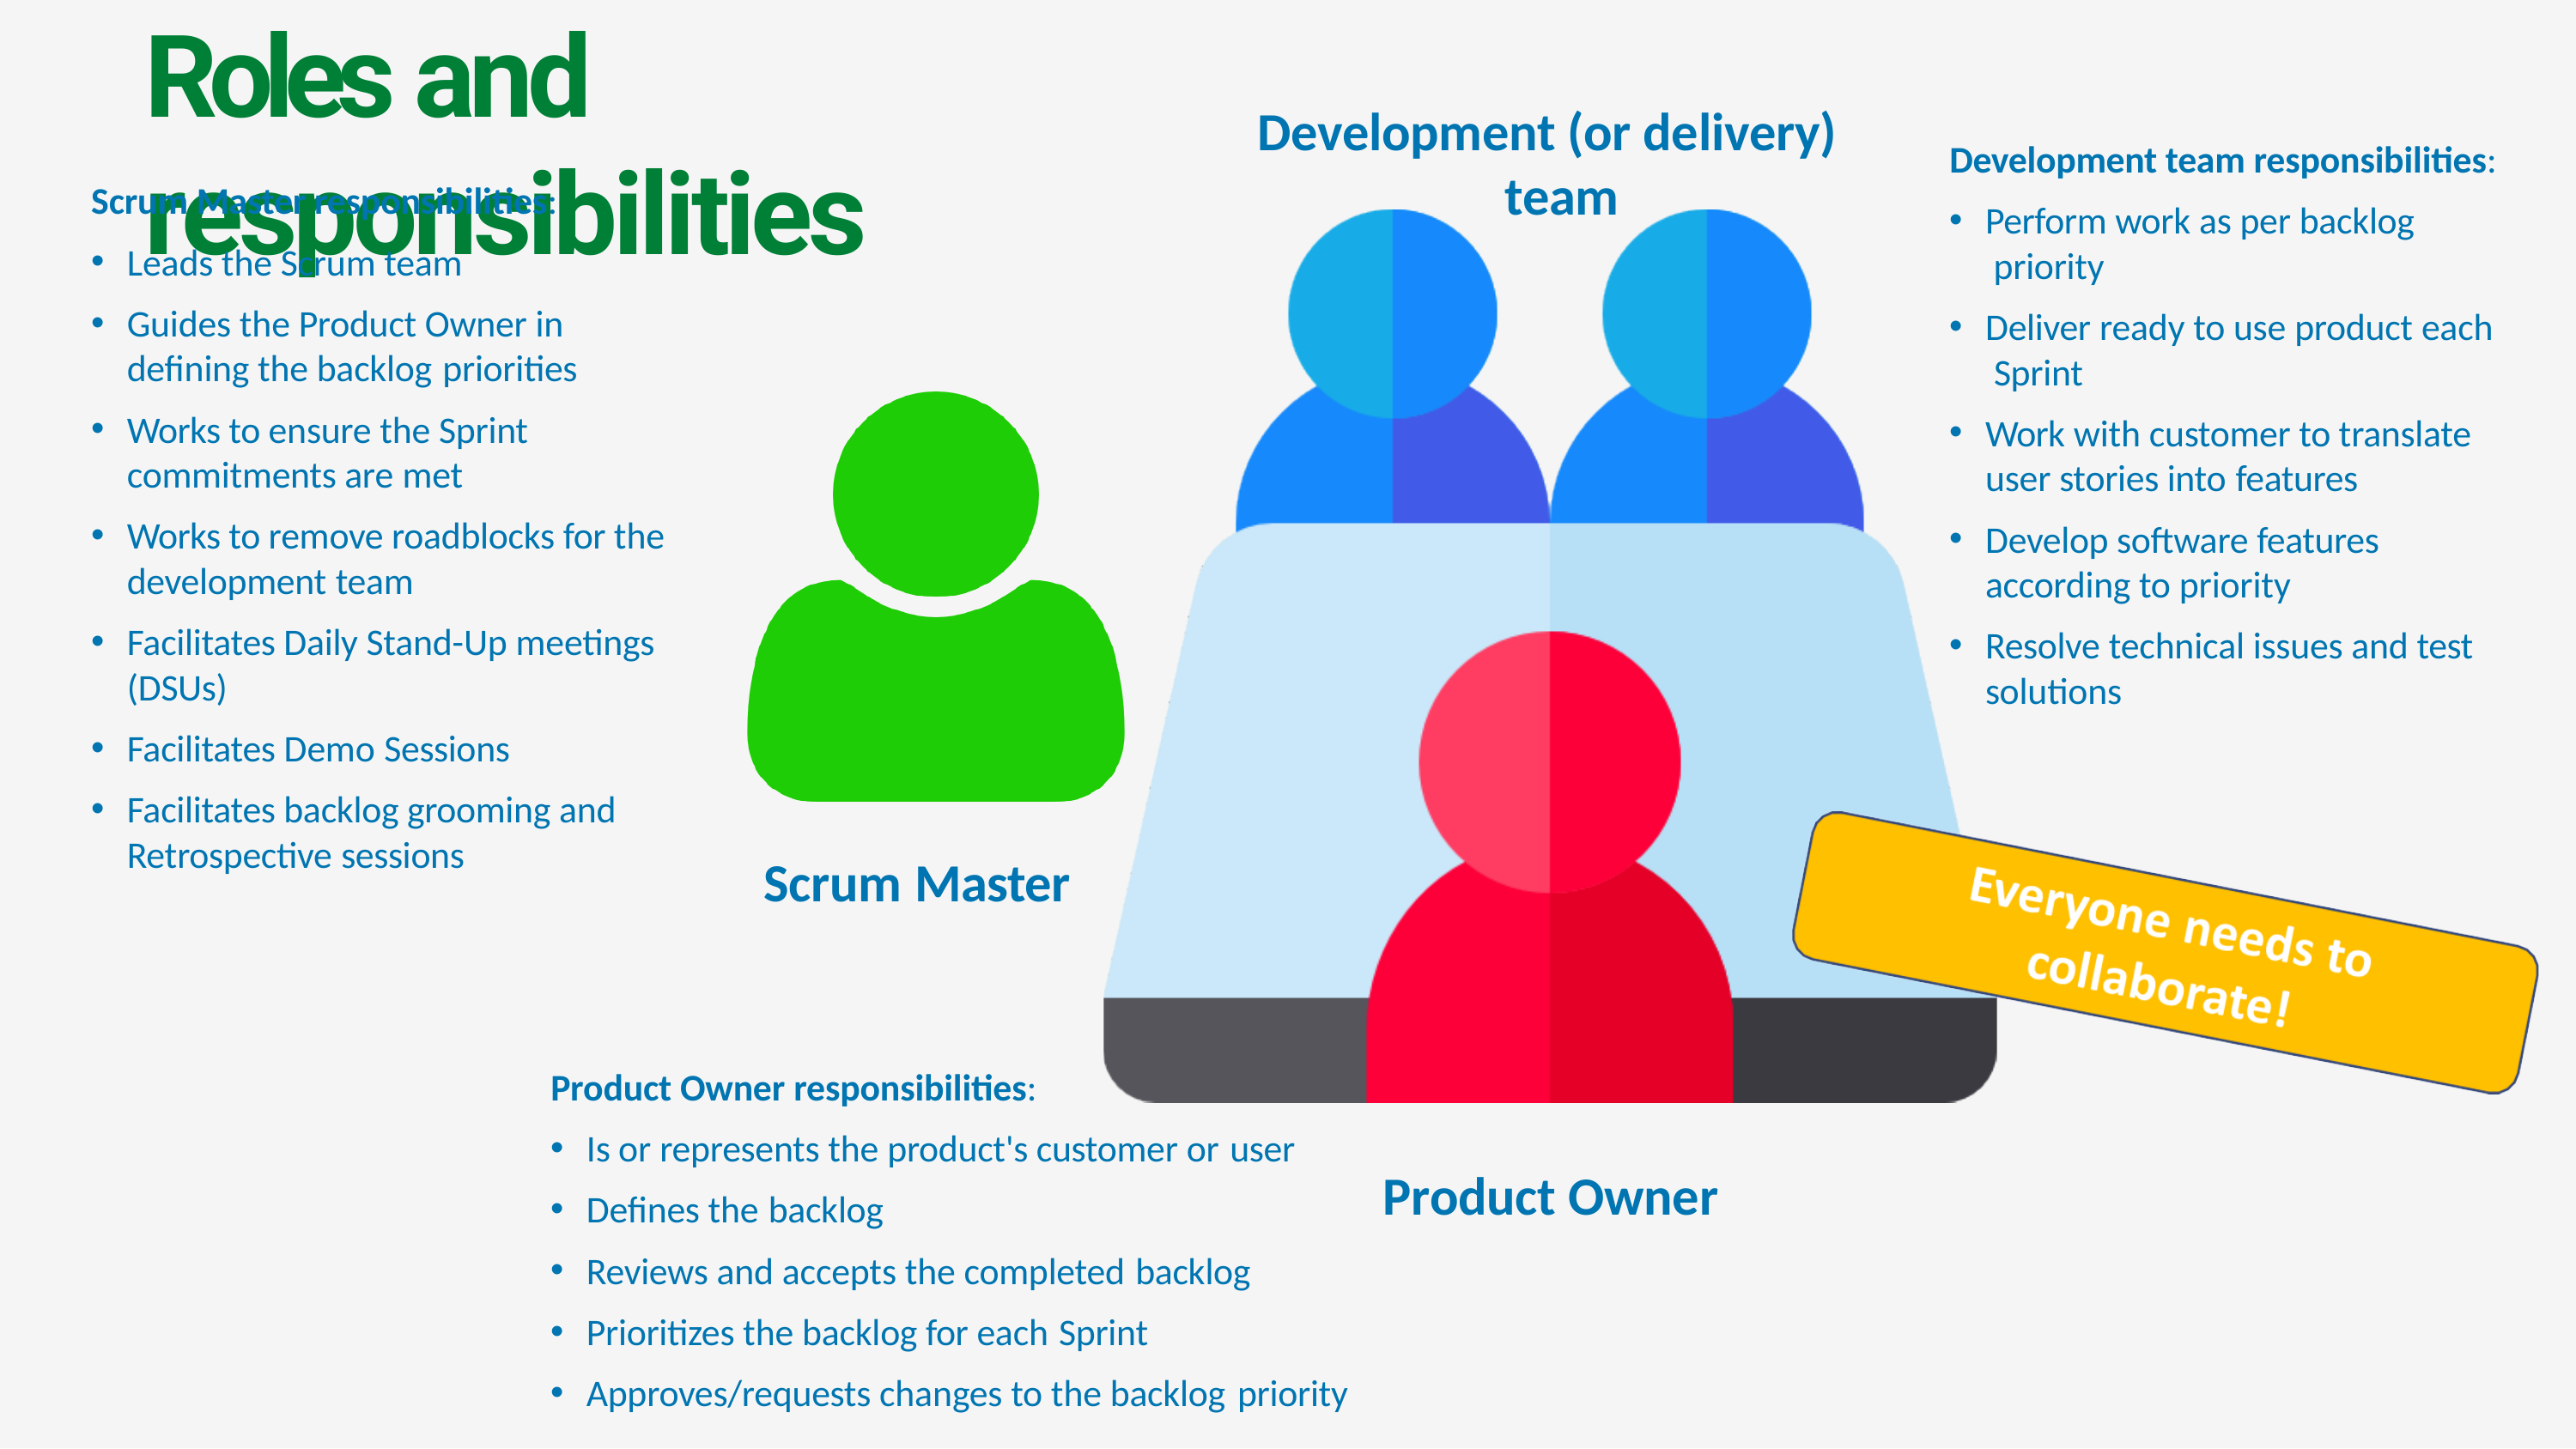

# Roles and responsibilities
Development (or delivery)  team
Development team responsibilities:
Scrum Master responsibilities:
Perform work as per backlog  priority
Deliver ready to use product each  Sprint
Work with customer to translate  user stories into features
Develop software features  according to priority
Resolve technical issues and test  solutions

Leads the Scrum team
Guides the Product Owner in  defining the backlog priorities
Works to ensure the Sprint  commitments are met
Works to remove roadblocks for the  development team
Facilitates Daily Stand-Up meetings  (DSUs)
Facilitates Demo Sessions
Facilitates backlog grooming and  Retrospective sessions

Scrum Master
Product Owner responsibilities:
Is or represents the product's customer or user
Defines the backlog
Reviews and accepts the completed backlog
Prioritizes the backlog for each Sprint
Approves/requests changes to the backlog priority
Product Owner